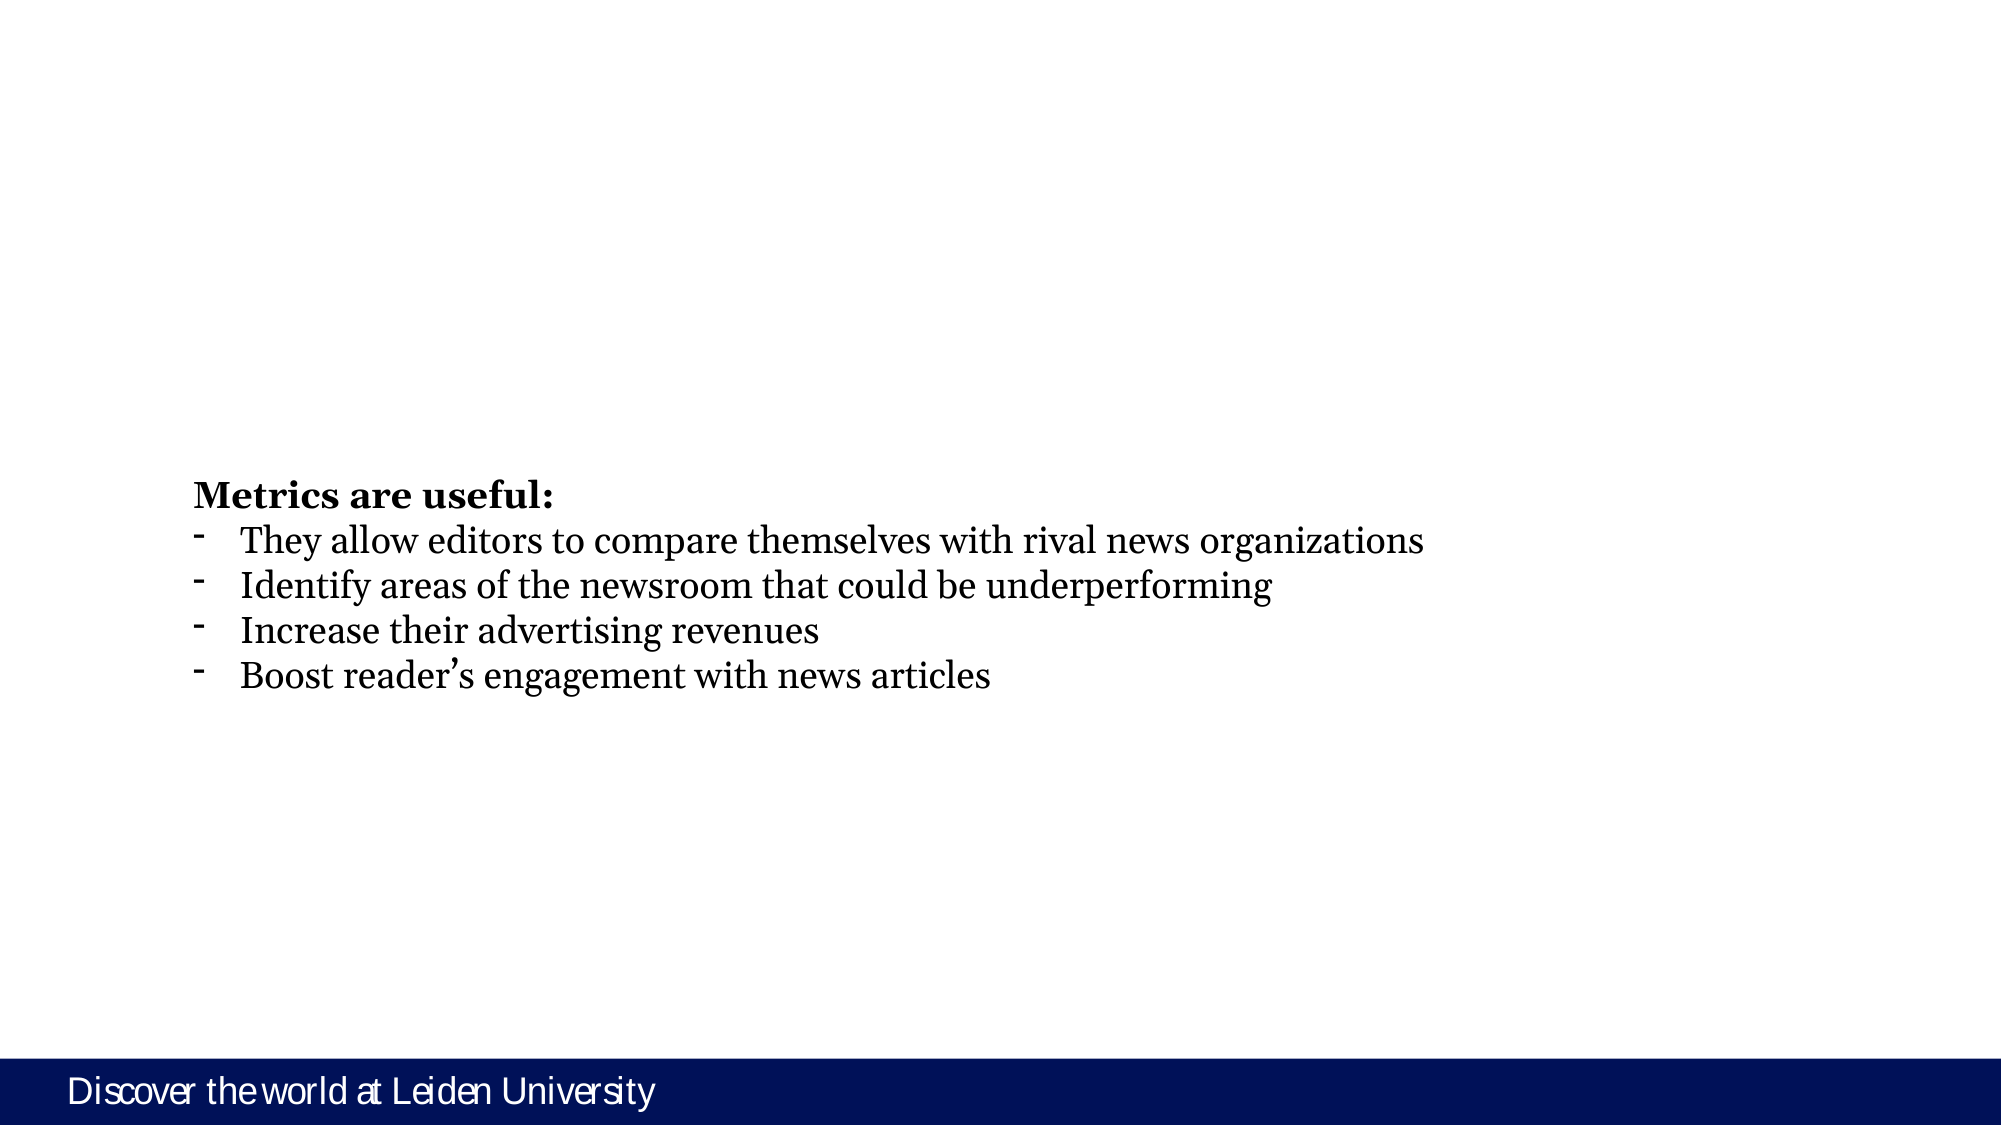

Metrics are useful:
They allow editors to compare themselves with rival news organizations
Identify areas of the newsroom that could be underperforming
Increase their advertising revenues
Boost reader’s engagement with news articles